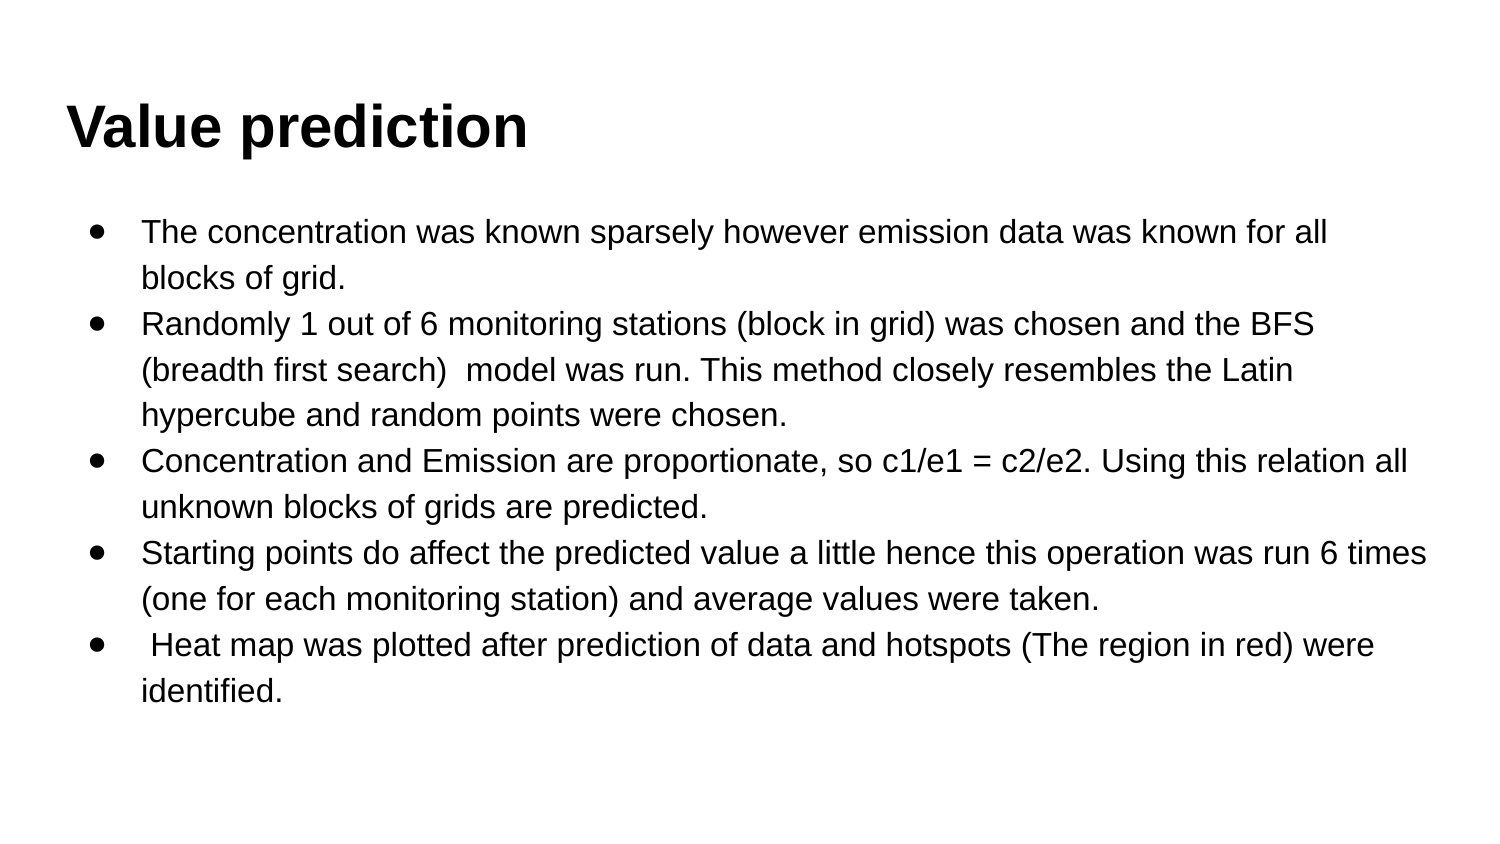

# Value prediction
The concentration was known sparsely however emission data was known for all blocks of grid.
Randomly 1 out of 6 monitoring stations (block in grid) was chosen and the BFS (breadth first search)  model was run. This method closely resembles the Latin hypercube and random points were chosen.
Concentration and Emission are proportionate, so c1/e1 = c2/e2. Using this relation all unknown blocks of grids are predicted.
Starting points do affect the predicted value a little hence this operation was run 6 times (one for each monitoring station) and average values were taken.
 Heat map was plotted after prediction of data and hotspots (The region in red) were identified.